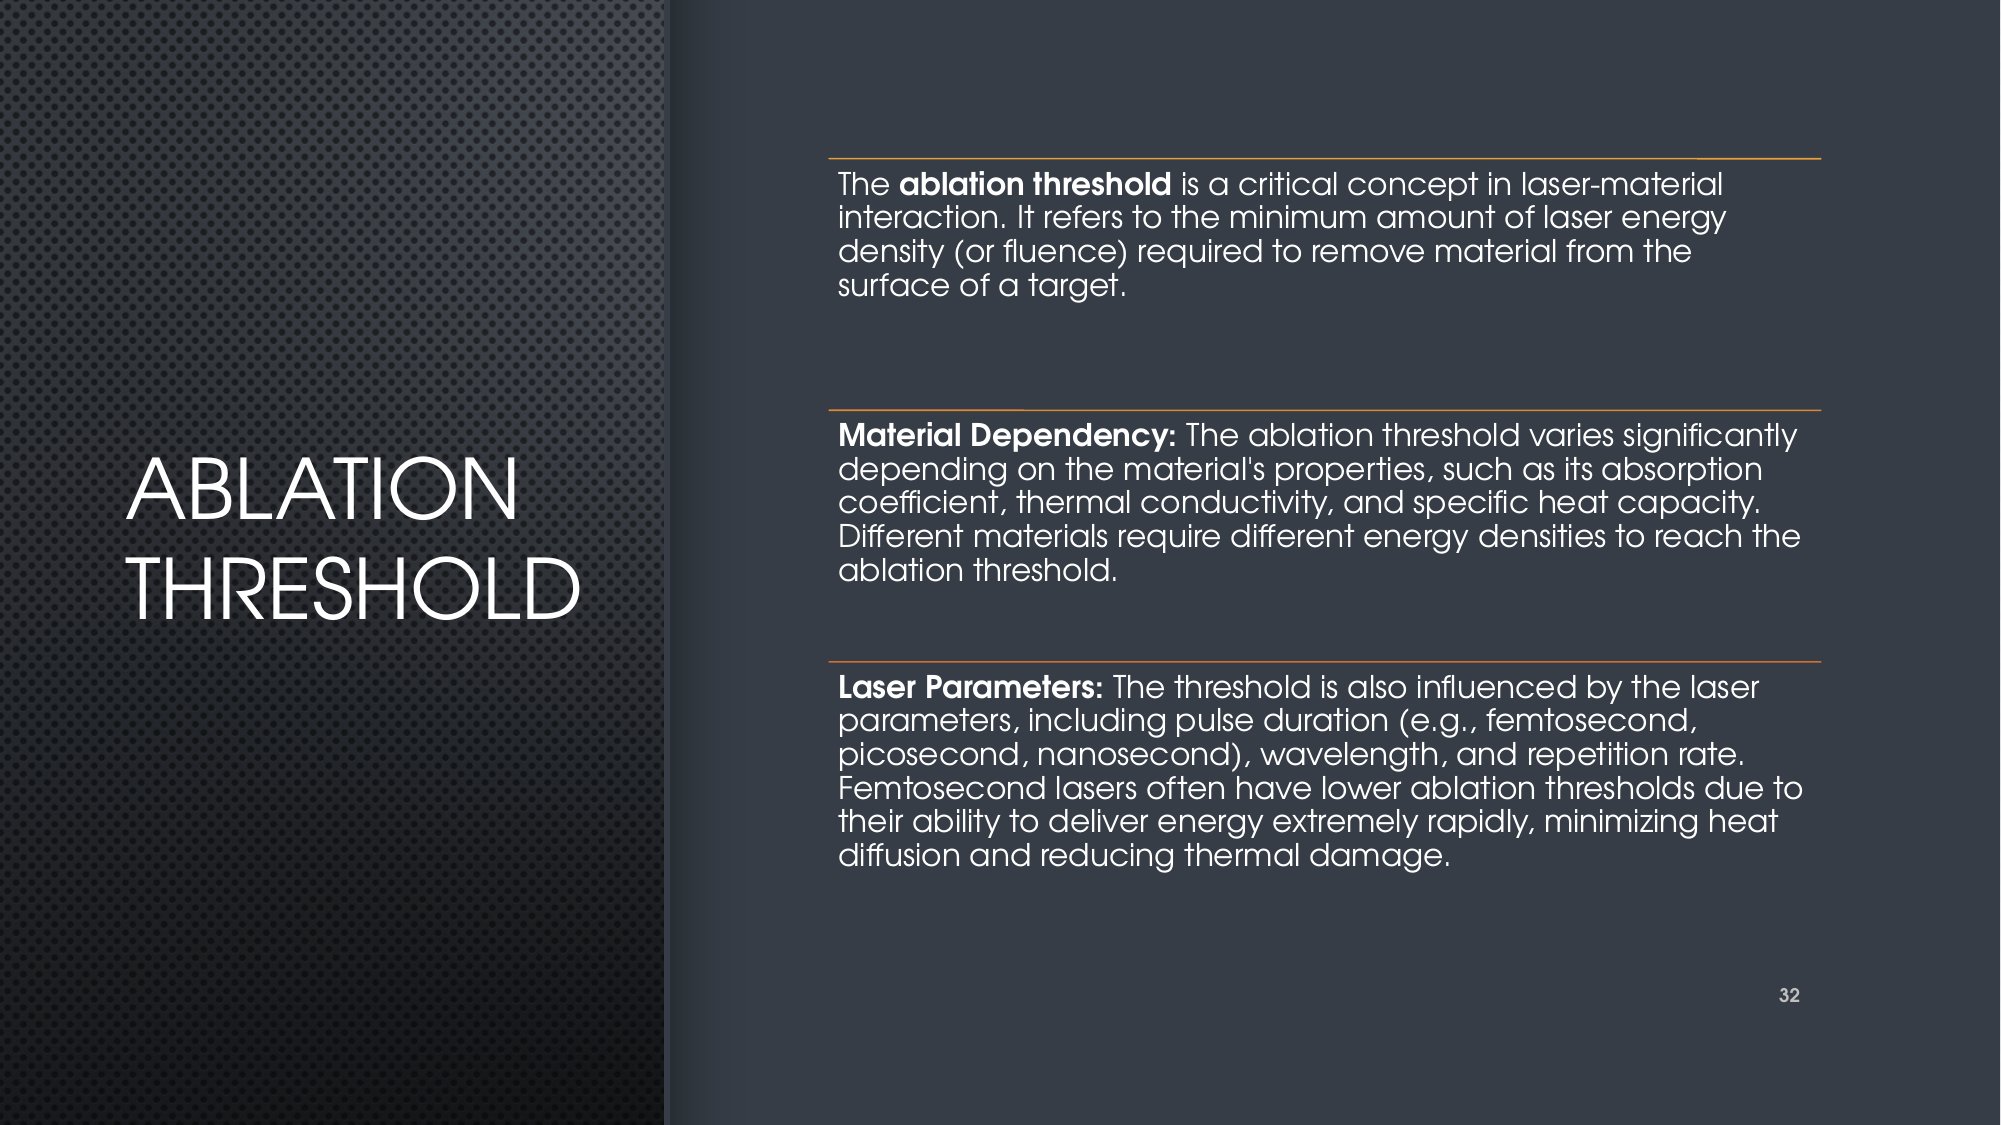

The ablation threshold is a critical concept in laser-material interaction. It refers to the minimum amount of laser energy density (or fluence) required to remove material from the surface of a target.
Material Dependency: The ablation threshold varies significantly depending on the material's properties, such as its absorption coefficient, thermal conductivity, and specific heat capacity. Different materials require different energy densities to reach the ablation threshold.
Laser Parameters: The threshold is also influenced by the laser parameters, including pulse duration (e.g., femtosecond, picosecond, nanosecond), wavelength, and repetition rate. Femtosecond lasers often have lower ablation thresholds due to their ability to deliver energy extremely rapidly, minimizing heat diffusion and reducing thermal damage.
# Ablation Threshold

32